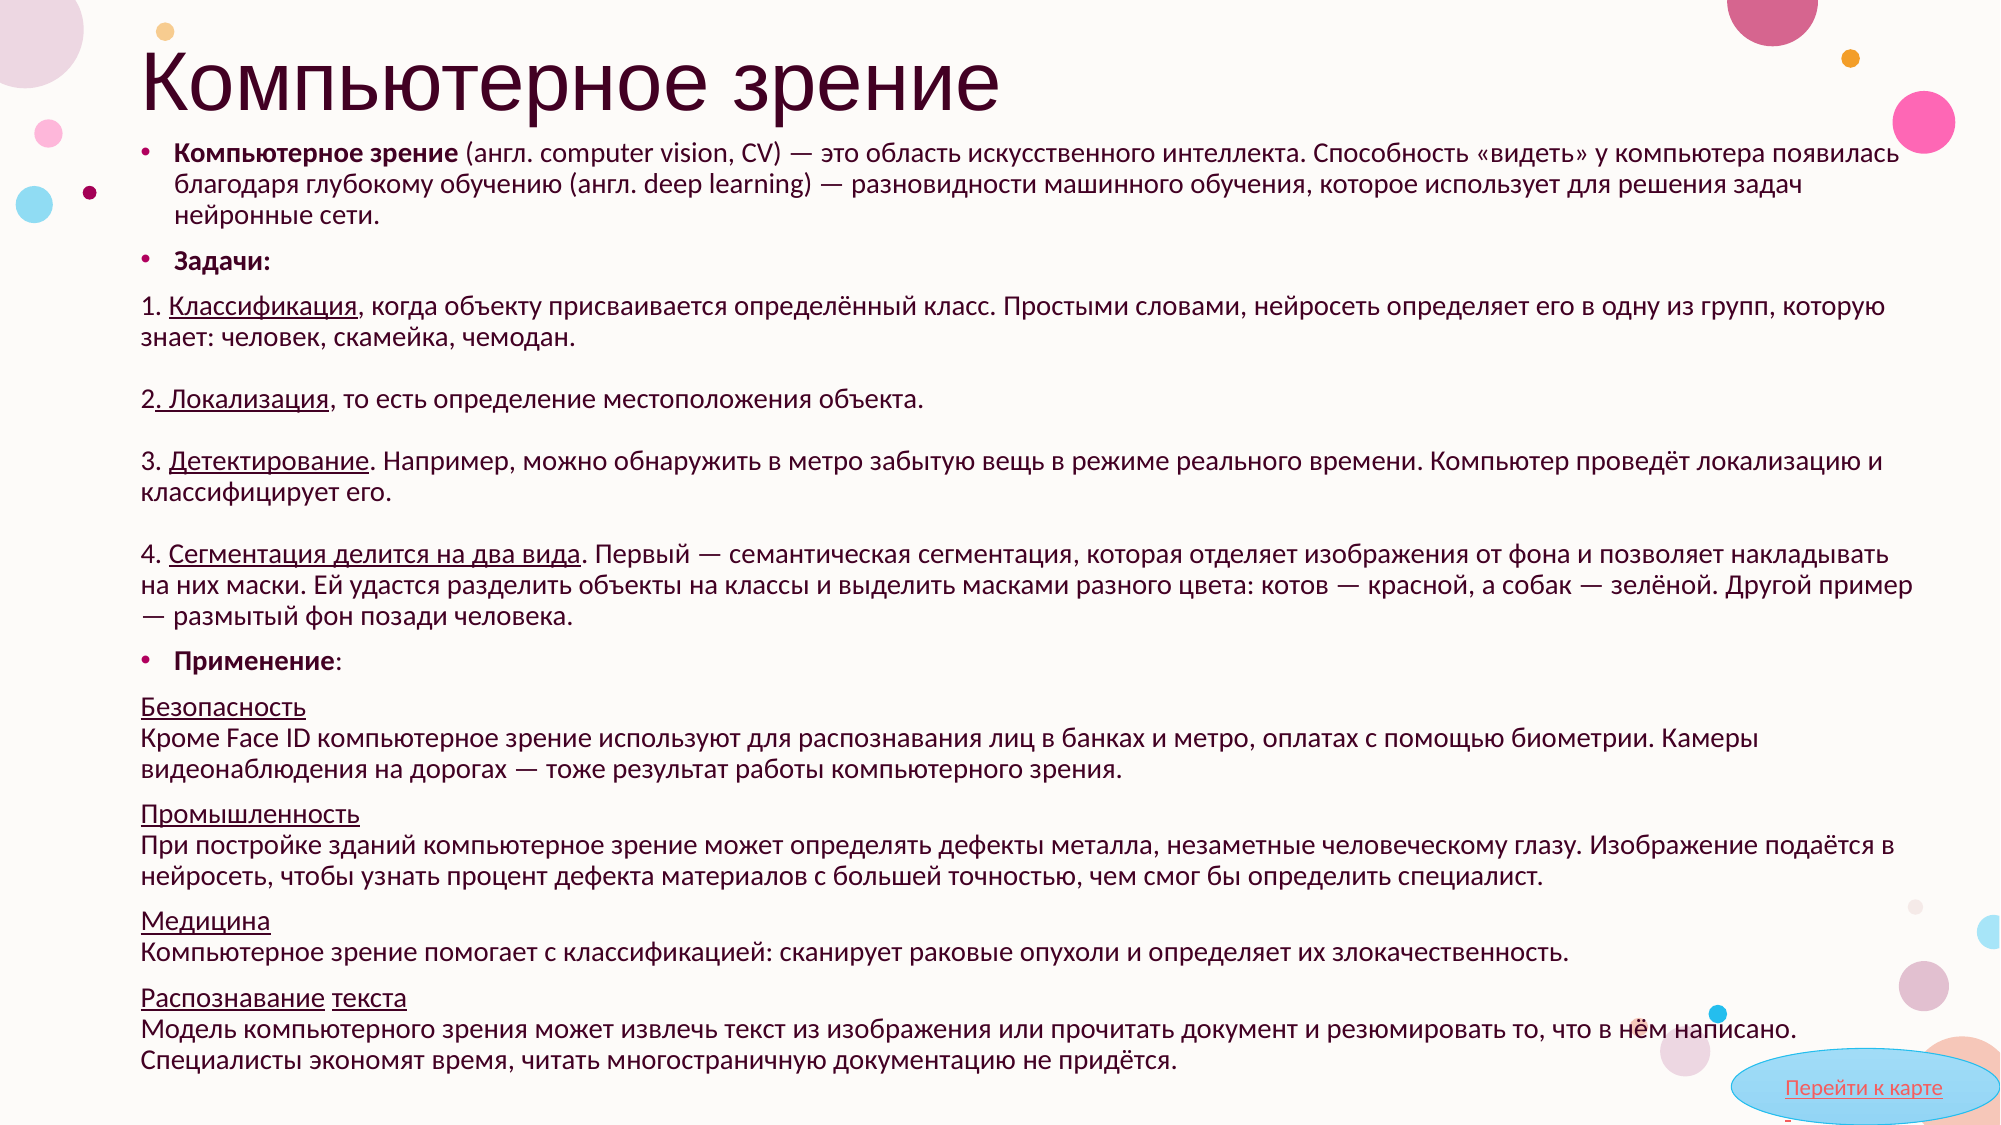

# Компьютерное зрение
Компьютерное зрение (англ. computer vision, CV) — это область искусственного интеллекта. Способность «видеть» у компьютера появилась благодаря глубокому обучению (англ. deep learning) — разновидности машинного обучения, которое использует для решения задач нейронные сети.
Задачи:
1. Классификация, когда объекту присваивается определённый класс. Простыми словами, нейросеть определяет его в одну из групп, которую знает: человек, скамейка, чемодан.
2. Локализация, то есть определение местоположения объекта.
3. Детектирование. Например, можно обнаружить в метро забытую вещь в режиме реального времени. Компьютер проведёт локализацию и классифицирует его.
4. Сегментация делится на два вида. Первый — семантическая сегментация, которая отделяет изображения от фона и позволяет накладывать на них маски. Ей удастся разделить объекты на классы и выделить масками разного цвета: котов — красной, а собак — зелёной. Другой пример — размытый фон позади человека.
Применение:
Безопасность
Кроме Face ID компьютерное зрение используют для распознавания лиц в банках и метро, оплатах с помощью биометрии. Камеры видеонаблюдения на дорогах — тоже результат работы компьютерного зрения.
Промышленность
При постройке зданий компьютерное зрение может определять дефекты металла, незаметные человеческому глазу. Изображение подаётся в нейросеть, чтобы узнать процент дефекта материалов с большей точностью, чем смог бы определить специалист.
Медицина
Компьютерное зрение помогает с классификацией: сканирует раковые опухоли и определяет их злокачественность.
Распознавание текста
Модель компьютерного зрения может извлечь текст из изображения или прочитать документ и резюмировать то, что в нём написано. Специалисты экономят время, читать многостраничную документацию не придётся.

Перейти к карте